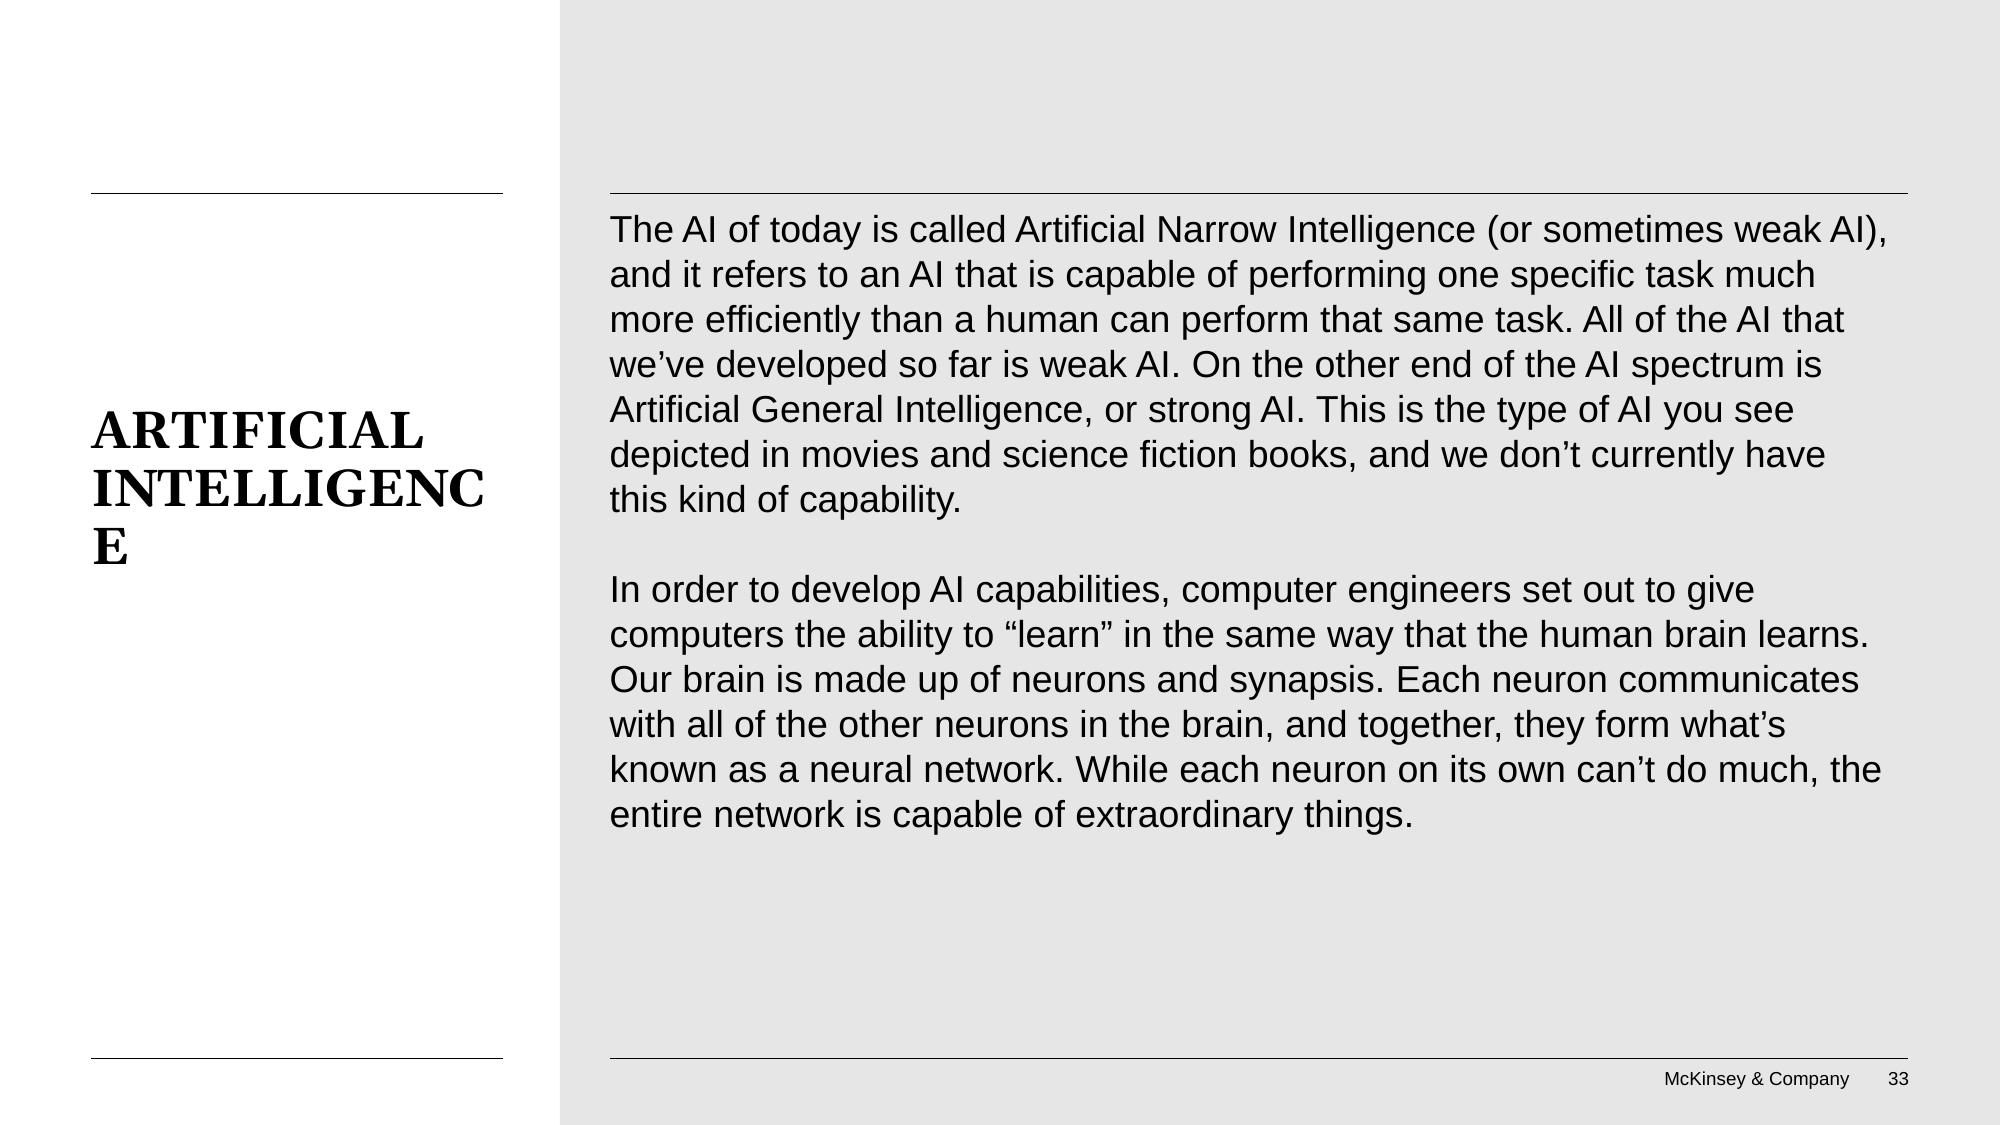

The AI of today is called Artificial Narrow Intelligence (or sometimes weak AI), and it refers to an AI that is capable of performing one specific task much more efficiently than a human can perform that same task. All of the AI that we’ve developed so far is weak AI. On the other end of the AI spectrum is Artificial General Intelligence, or strong AI. This is the type of AI you see depicted in movies and science fiction books, and we don’t currently have this kind of capability.

In order to develop AI capabilities, computer engineers set out to give computers the ability to “learn” in the same way that the human brain learns. Our brain is made up of neurons and synapsis. Each neuron communicates with all of the other neurons in the brain, and together, they form what’s known as a neural network. While each neuron on its own can’t do much, the entire network is capable of extraordinary things.

# Artificial Intelligence